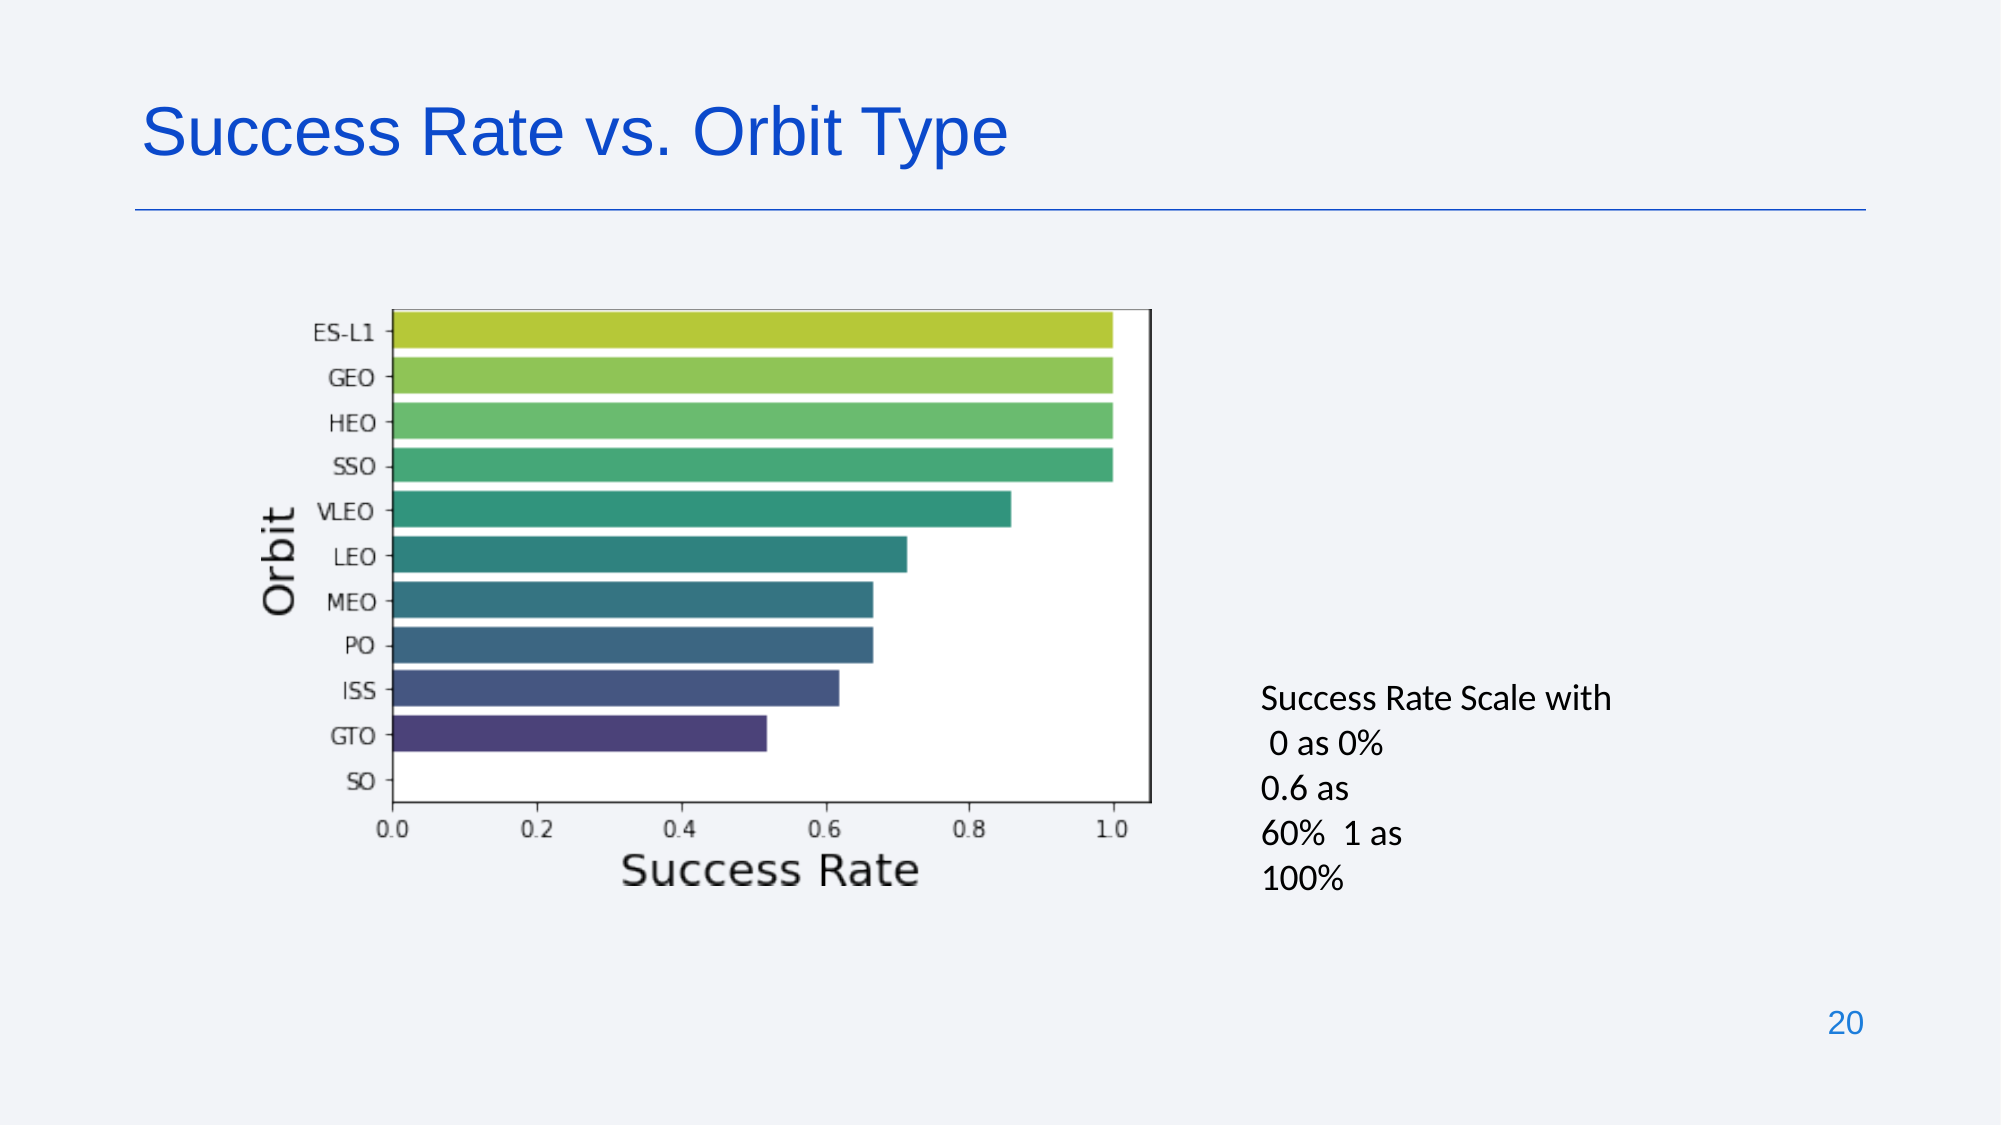

Success Rate vs. Orbit Type

Success Rate Scale with  0 as 0%
0.6 as 60%  1 as 100%
20